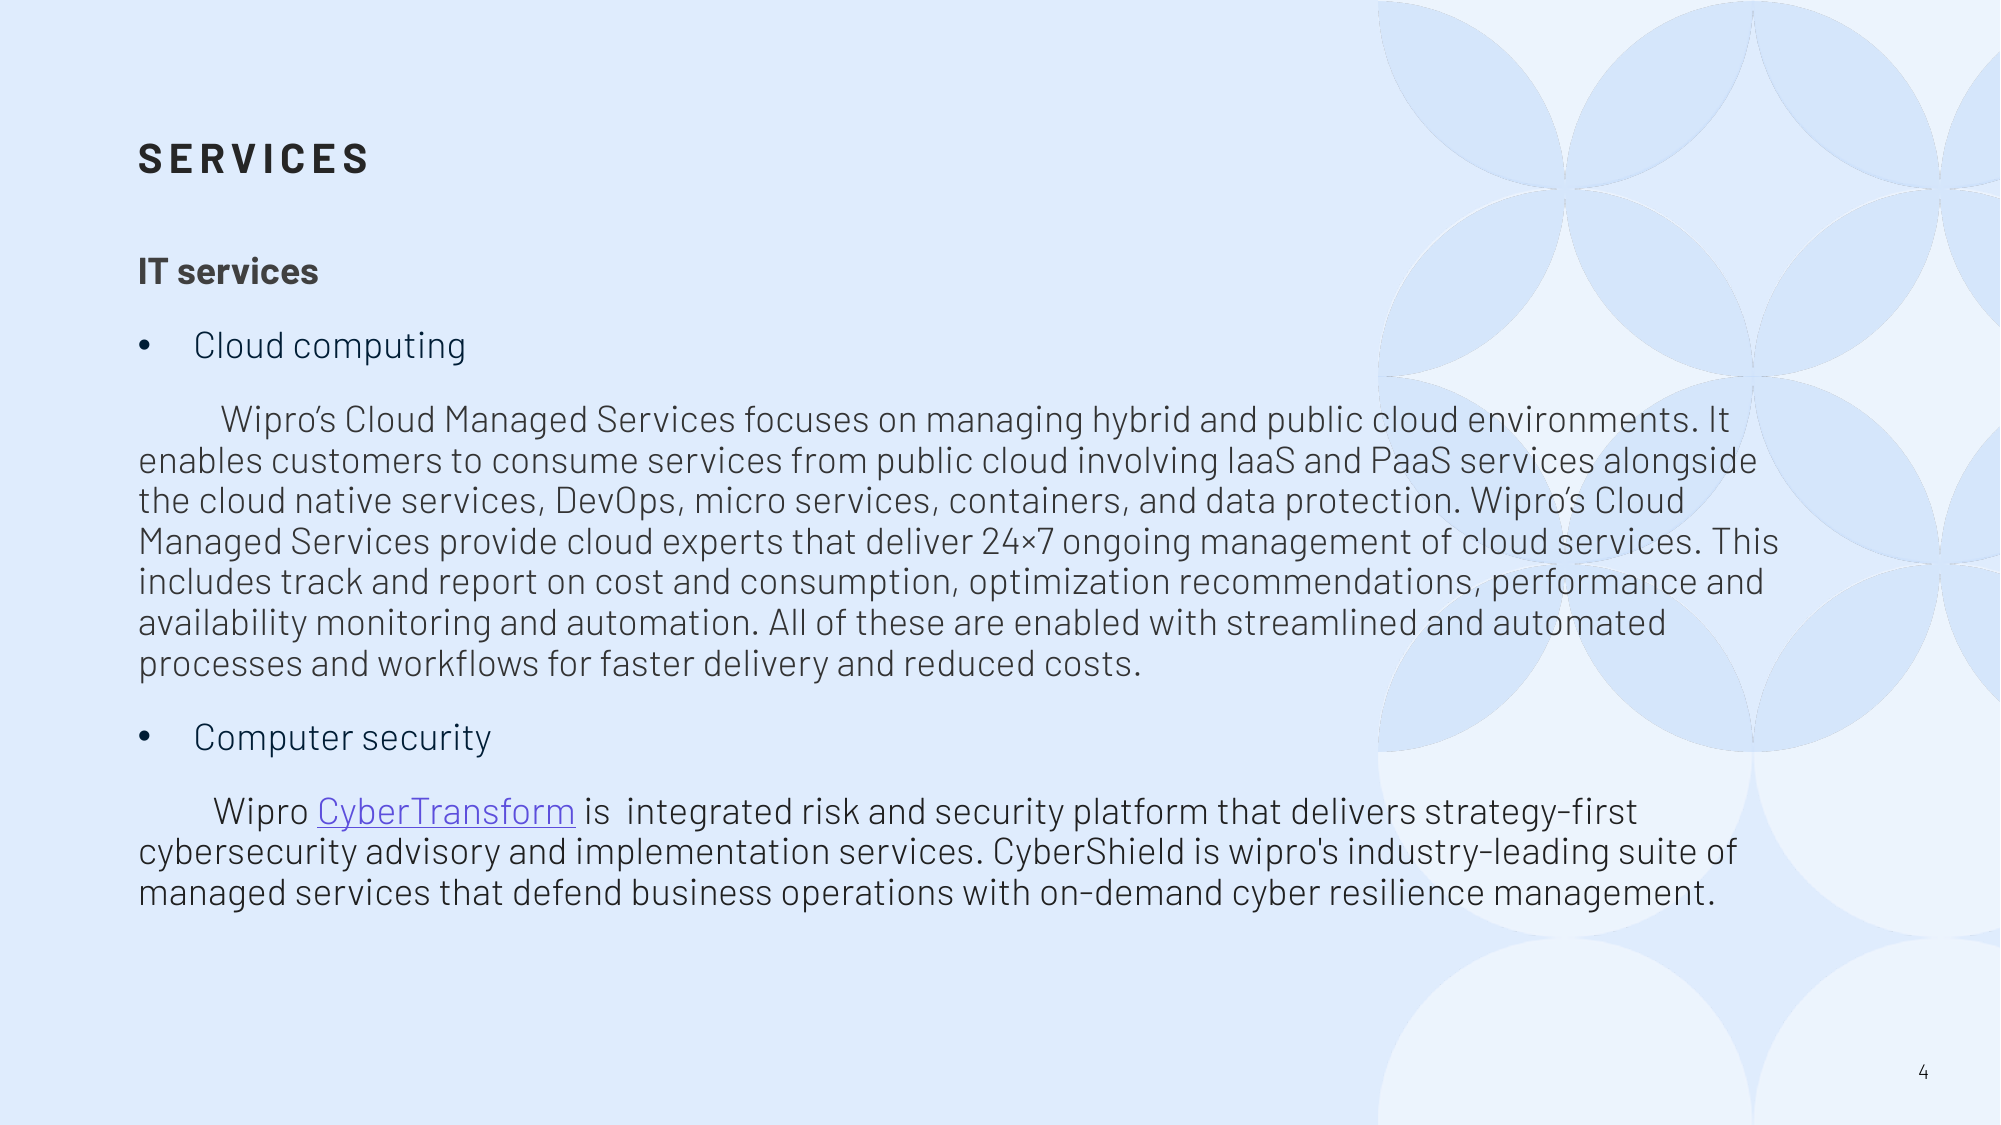

# SERVICES
IT services
Cloud computing
   Wipro’s Cloud Managed Services focuses on managing hybrid and public cloud environments. It enables customers to consume services from public cloud involving IaaS and PaaS services alongside the cloud native services, DevOps, micro services, containers, and data protection. Wipro’s Cloud Managed Services provide cloud experts that deliver 24×7 ongoing management of cloud services. This includes track and report on cost and consumption, optimization recommendations, performance and availability monitoring and automation. All of these are enabled with streamlined and automated processes and workflows for faster delivery and reduced costs.
Computer security
          Wipro CyberTransform is  integrated risk and security platform that delivers strategy-first cybersecurity advisory and implementation services. CyberShield is wipro's industry-leading suite of managed services that defend business operations with on-demand cyber resilience management.

4